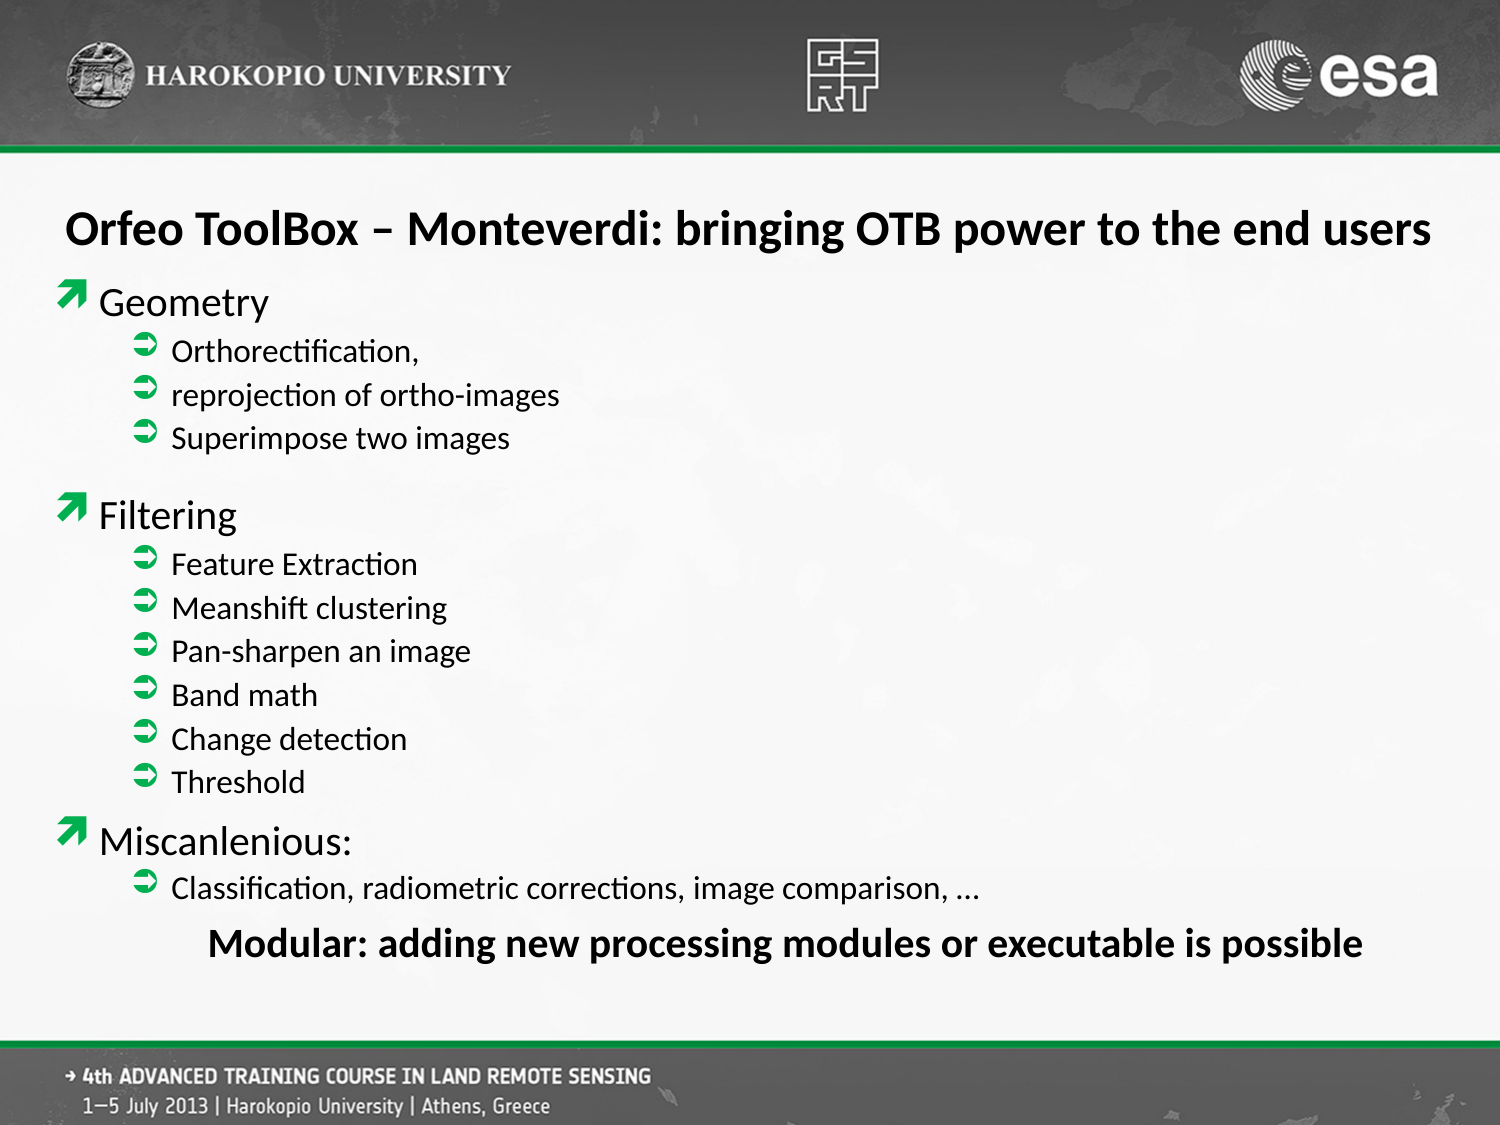

# Orfeo ToolBox – Monteverdi: bringing OTB power to the end users
Geometry
Orthorectification,
reprojection of ortho-images
Superimpose two images
Filtering
Feature Extraction
Meanshift clustering
Pan-sharpen an image
Band math
Change detection
Threshold
Miscanlenious:
Classification, radiometric corrections, image comparison, …
Modular: adding new processing modules or executable is possible